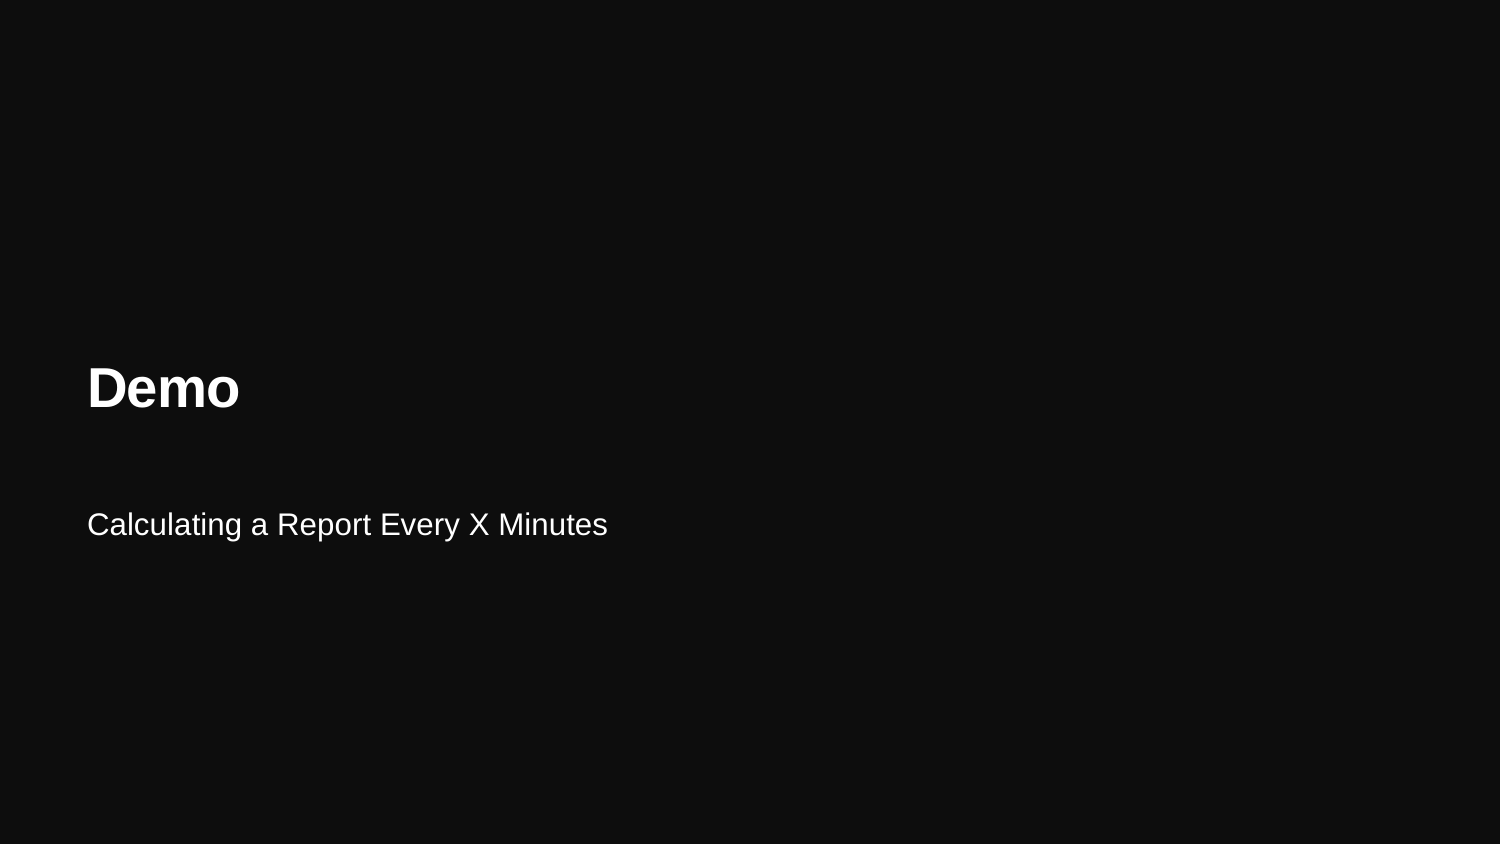

# Demo
Calculating a Report Every X Minutes